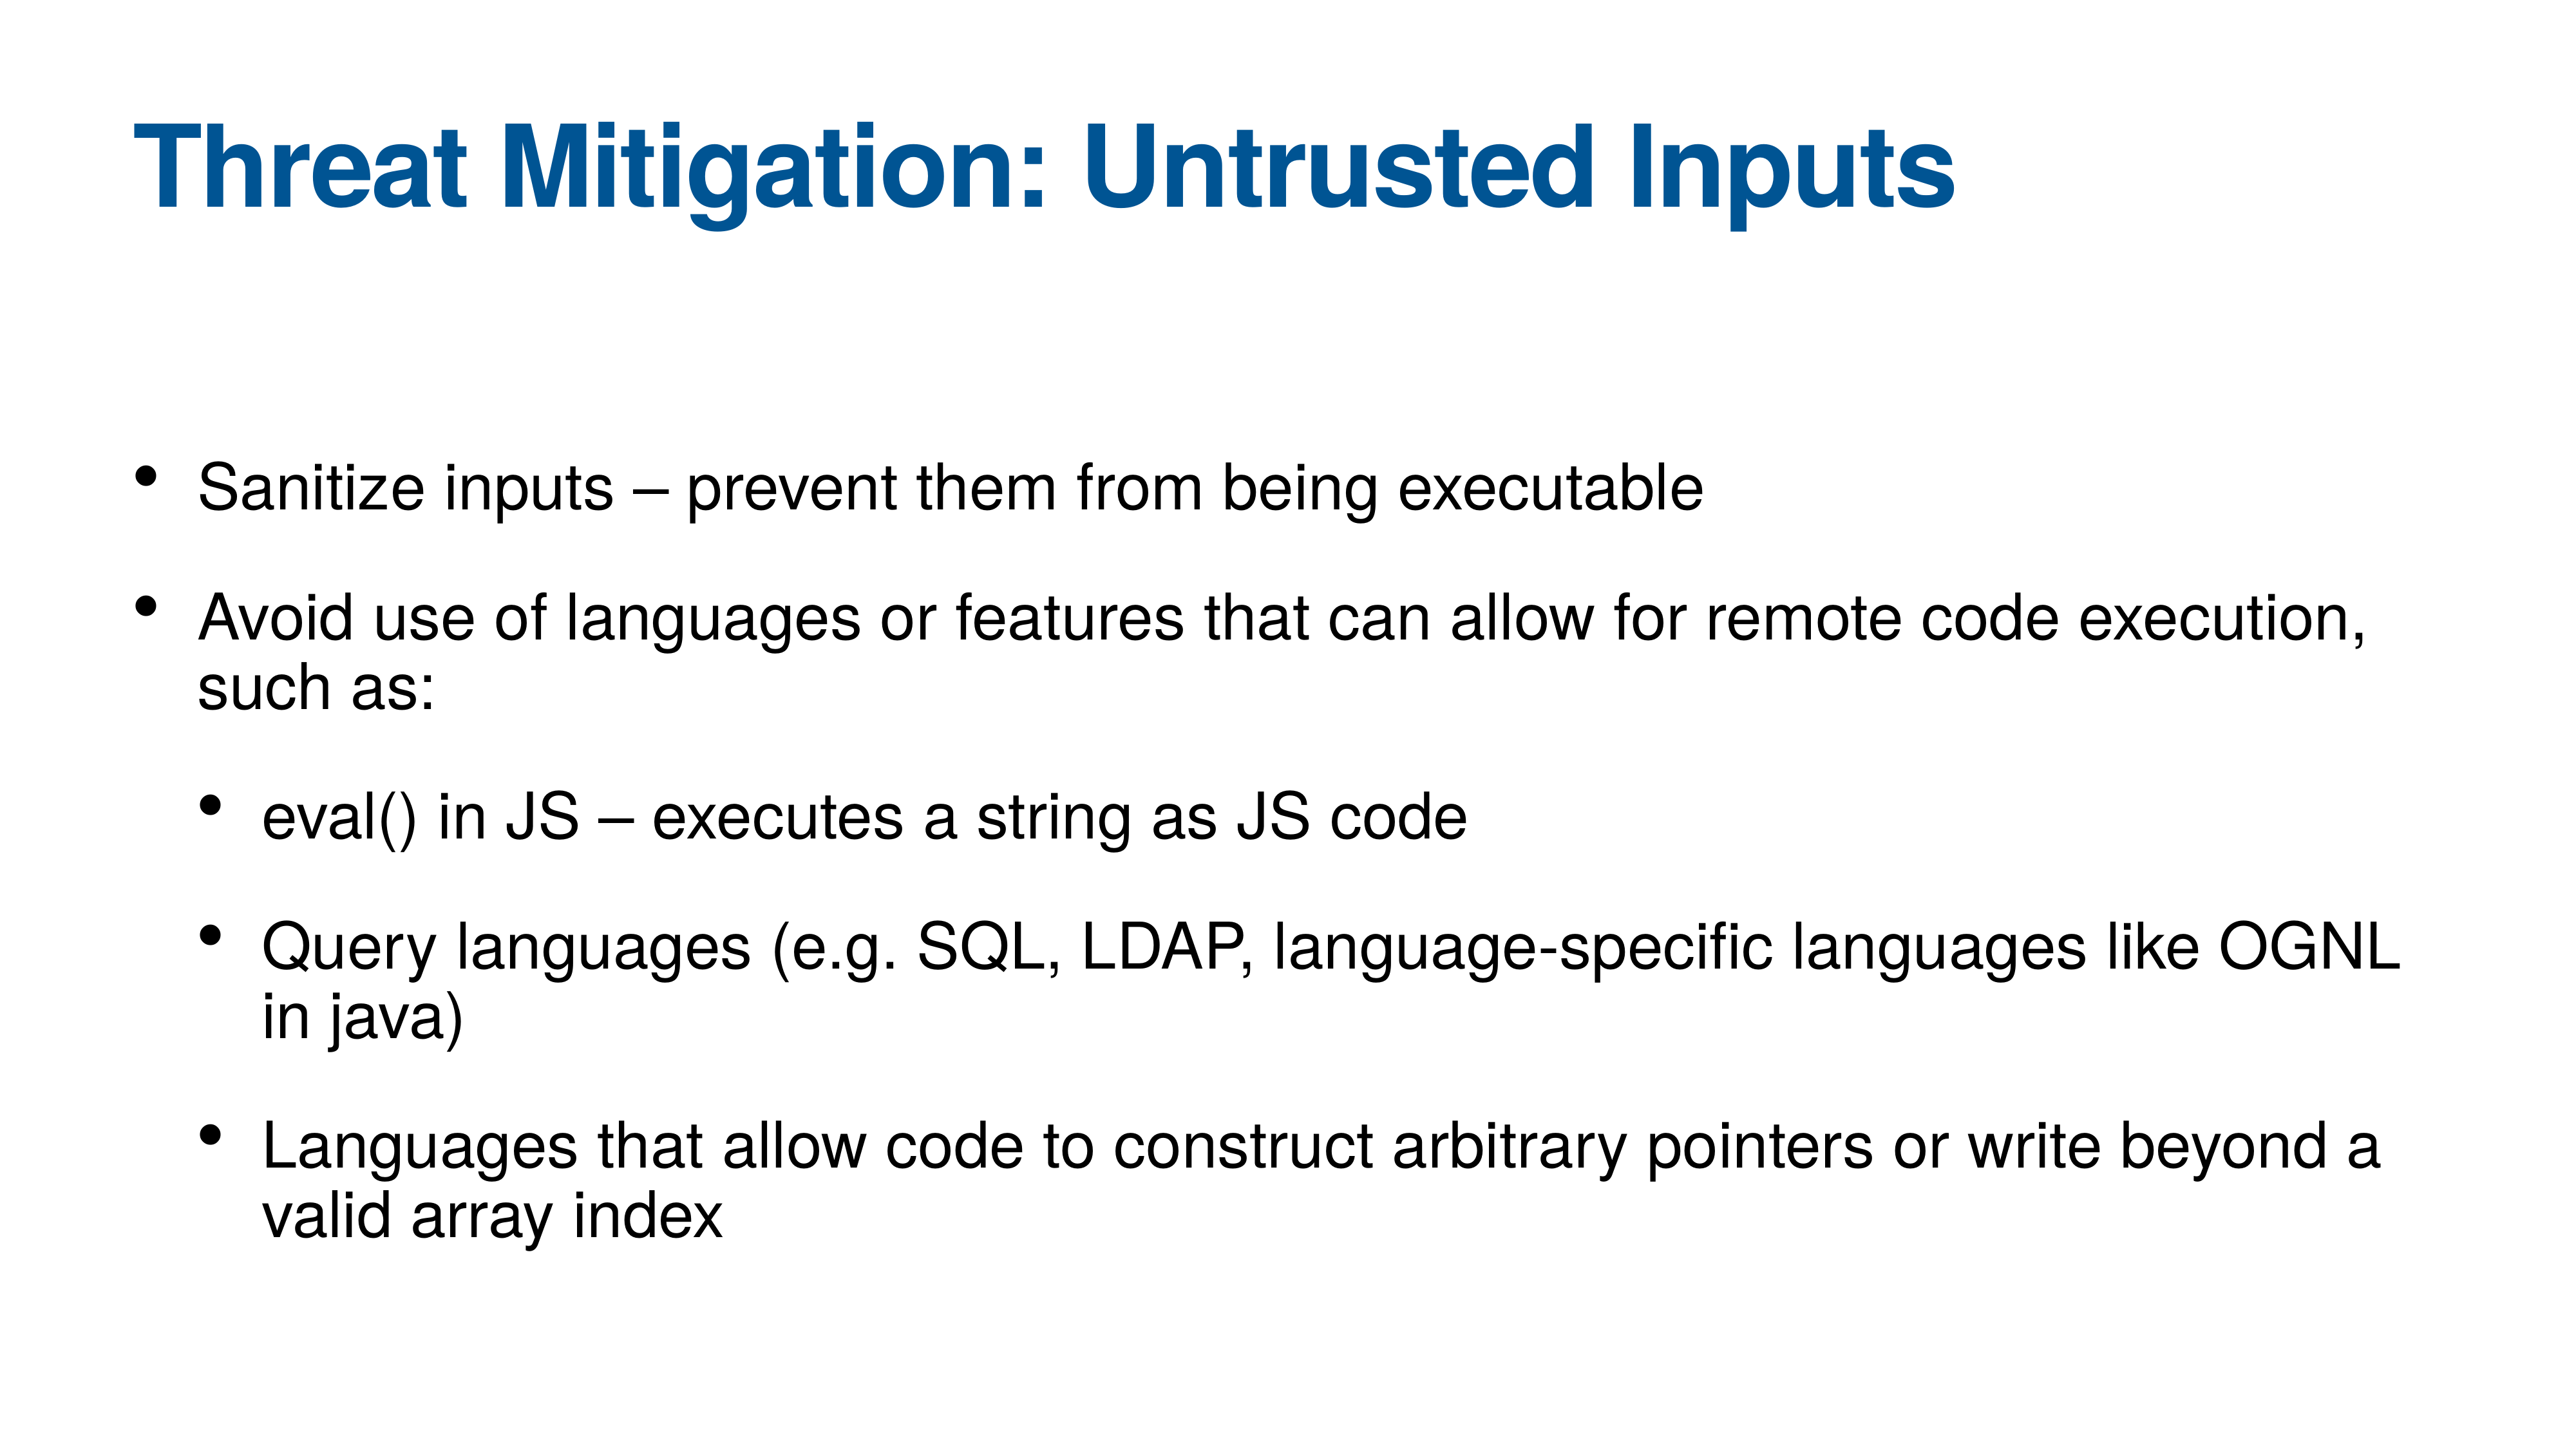

# Threat Mitigation: Untrusted Inputs

Sanitize inputs – prevent them from being executable
Avoid use of languages or features that can allow for remote code execution, such as:
eval() in JS – executes a string as JS code
Query languages (e.g. SQL, LDAP, language-specific languages like OGNL in java)
Languages that allow code to construct arbitrary pointers or write beyond a valid array index